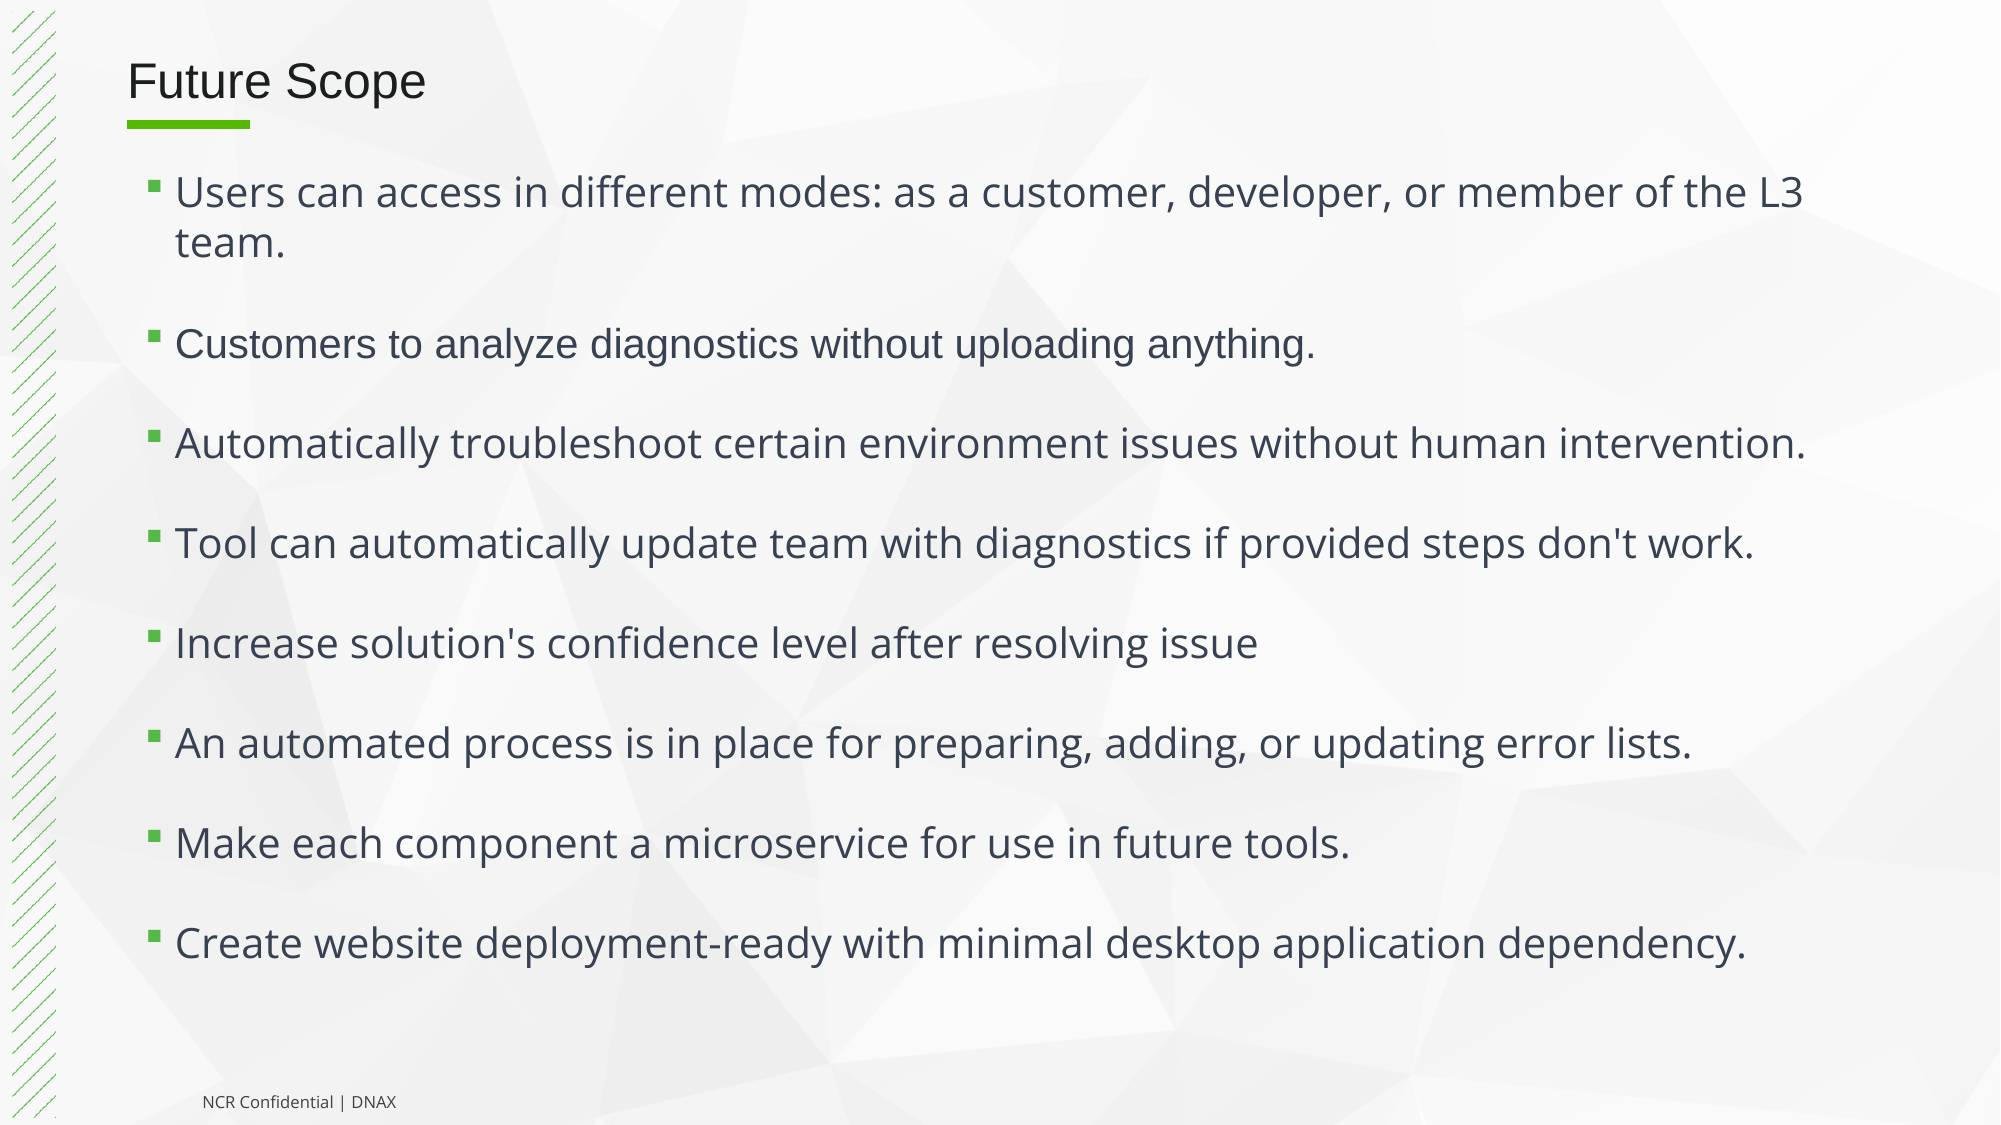

# Future Scope
Users can access in different modes: as a customer, developer, or member of the L3 team.

Customers to analyze diagnostics without uploading anything.

Automatically troubleshoot certain environment issues without human intervention.

Tool can automatically update team with diagnostics if provided steps don't work.

Increase solution's confidence level after resolving issue

An automated process is in place for preparing, adding, or updating error lists.

Make each component a microservice for use in future tools.

Create website deployment-ready with minimal desktop application dependency.

NCR Confidential | DNAX